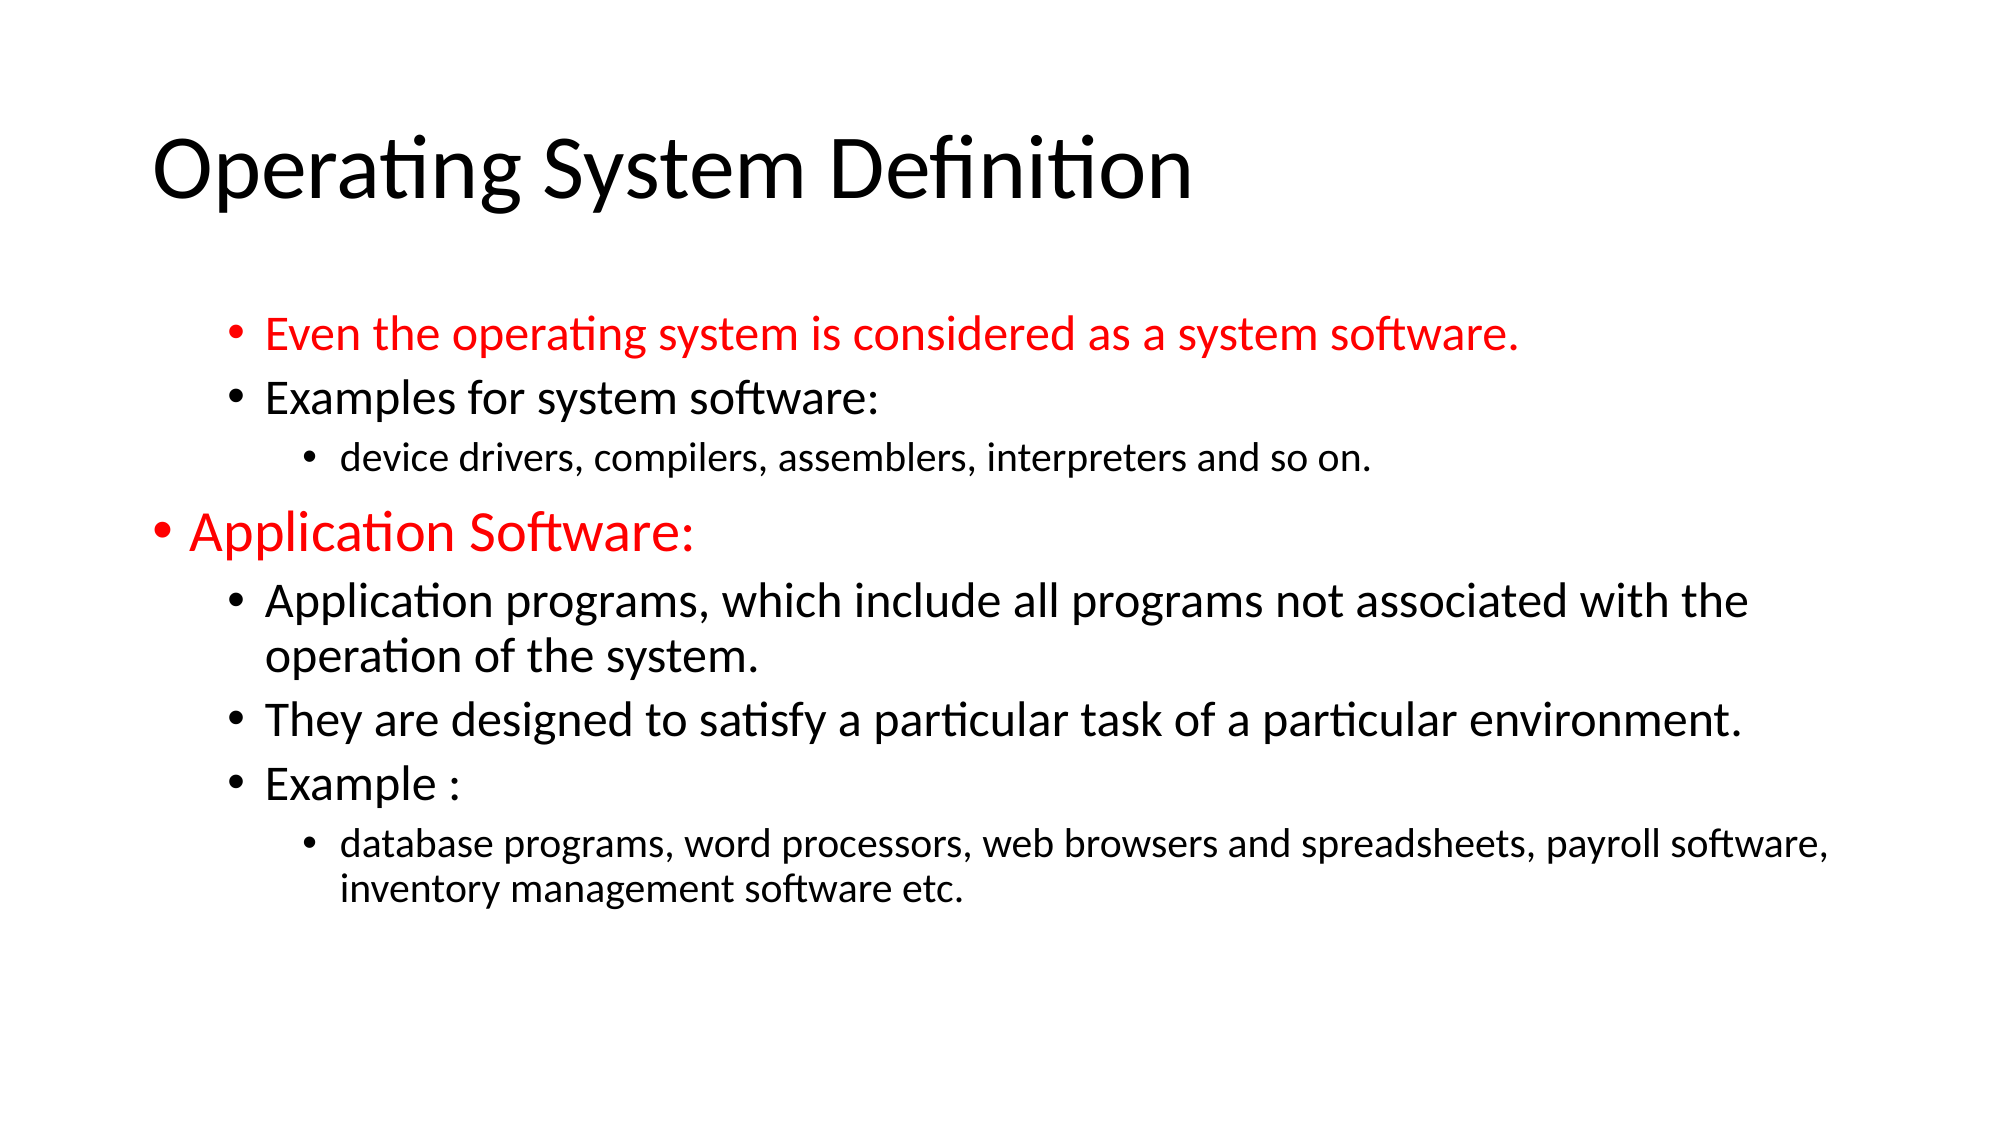

# Operating System Definition
Even the operating system is considered as a system software.
Examples for system software:
device drivers, compilers, assemblers, interpreters and so on.
Application Software:
Application programs, which include all programs not associated with the operation of the system.
They are designed to satisfy a particular task of a particular environment.
Example :
database programs, word processors, web browsers and spreadsheets, payroll software, inventory management software etc.